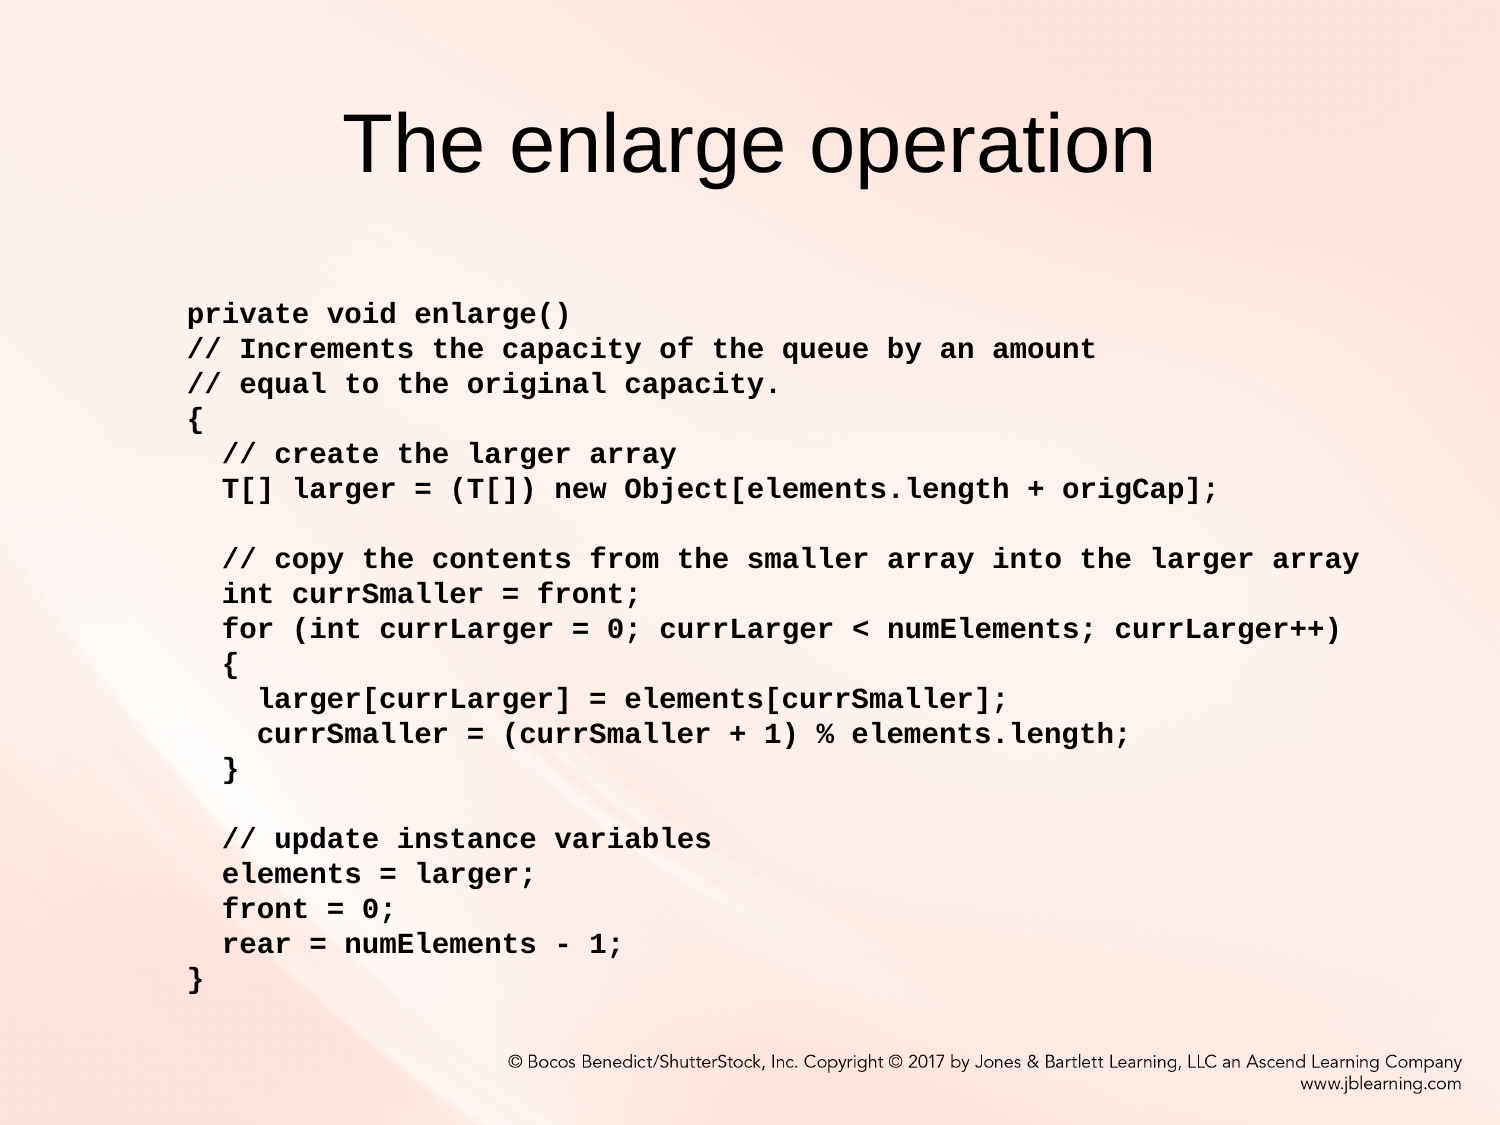

# The enlarge operation
  private void enlarge()
  // Increments the capacity of the queue by an amount
  // equal to the original capacity.
  {
    // create the larger array
    T[] larger = (T[]) new Object[elements.length + origCap];

    // copy the contents from the smaller array into the larger array
    int currSmaller = front;
    for (int currLarger = 0; currLarger < numElements; currLarger++)
    {
      larger[currLarger] = elements[currSmaller];
      currSmaller = (currSmaller + 1) % elements.length;
    }

    // update instance variables
    elements = larger;
    front = 0;
    rear = numElements - 1;
  }